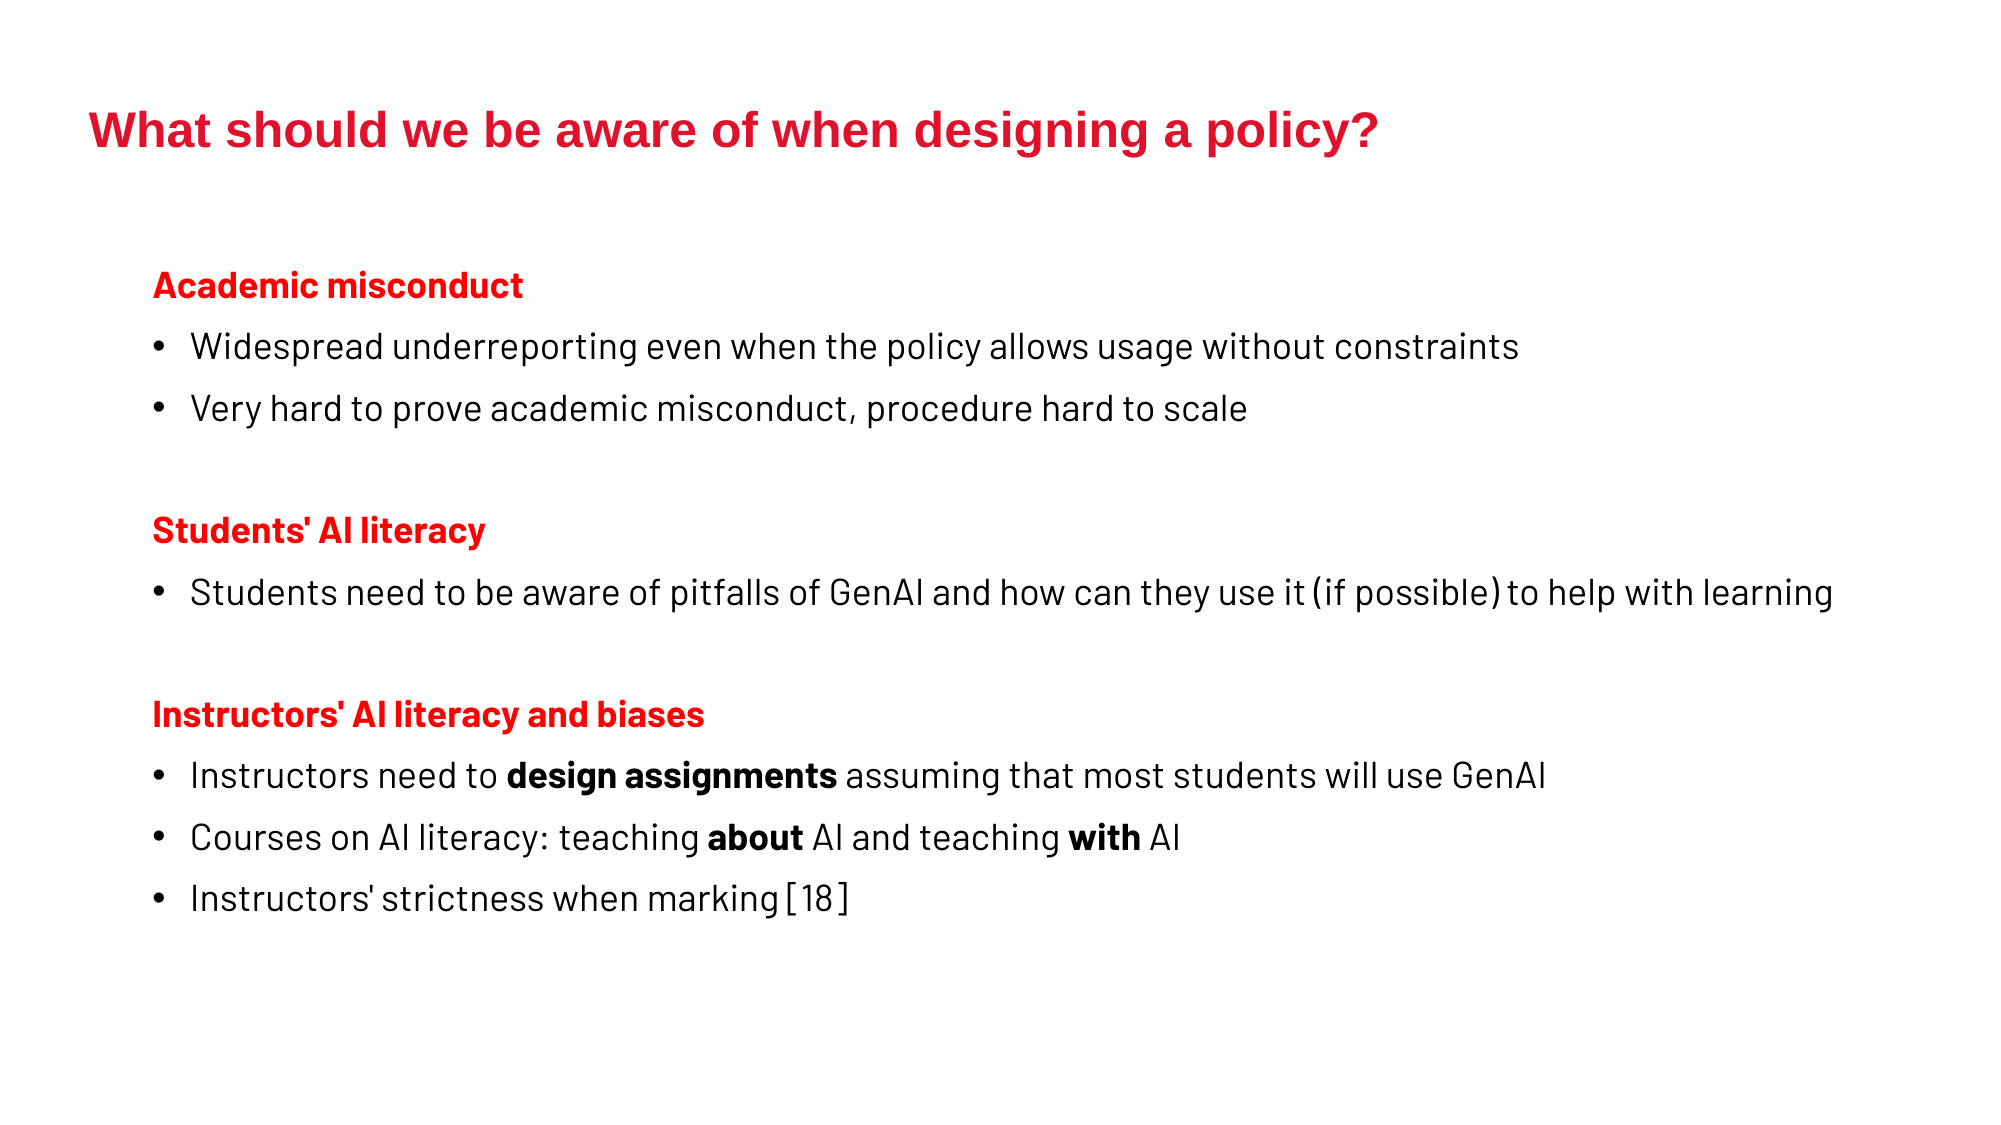

What should we be aware of when designing a policy?
Academic misconduct
Widespread underreporting even when the policy allows usage without constraints
Very hard to prove academic misconduct, procedure hard to scale

Students' AI literacy
Students need to be aware of pitfalls of GenAI and how can they use it (if possible) to help with learning

Instructors' AI literacy and biases
Instructors need to design assignments assuming that most students will use GenAI
Courses on AI literacy: teaching about AI and teaching with AI
Instructors' strictness when marking [18]